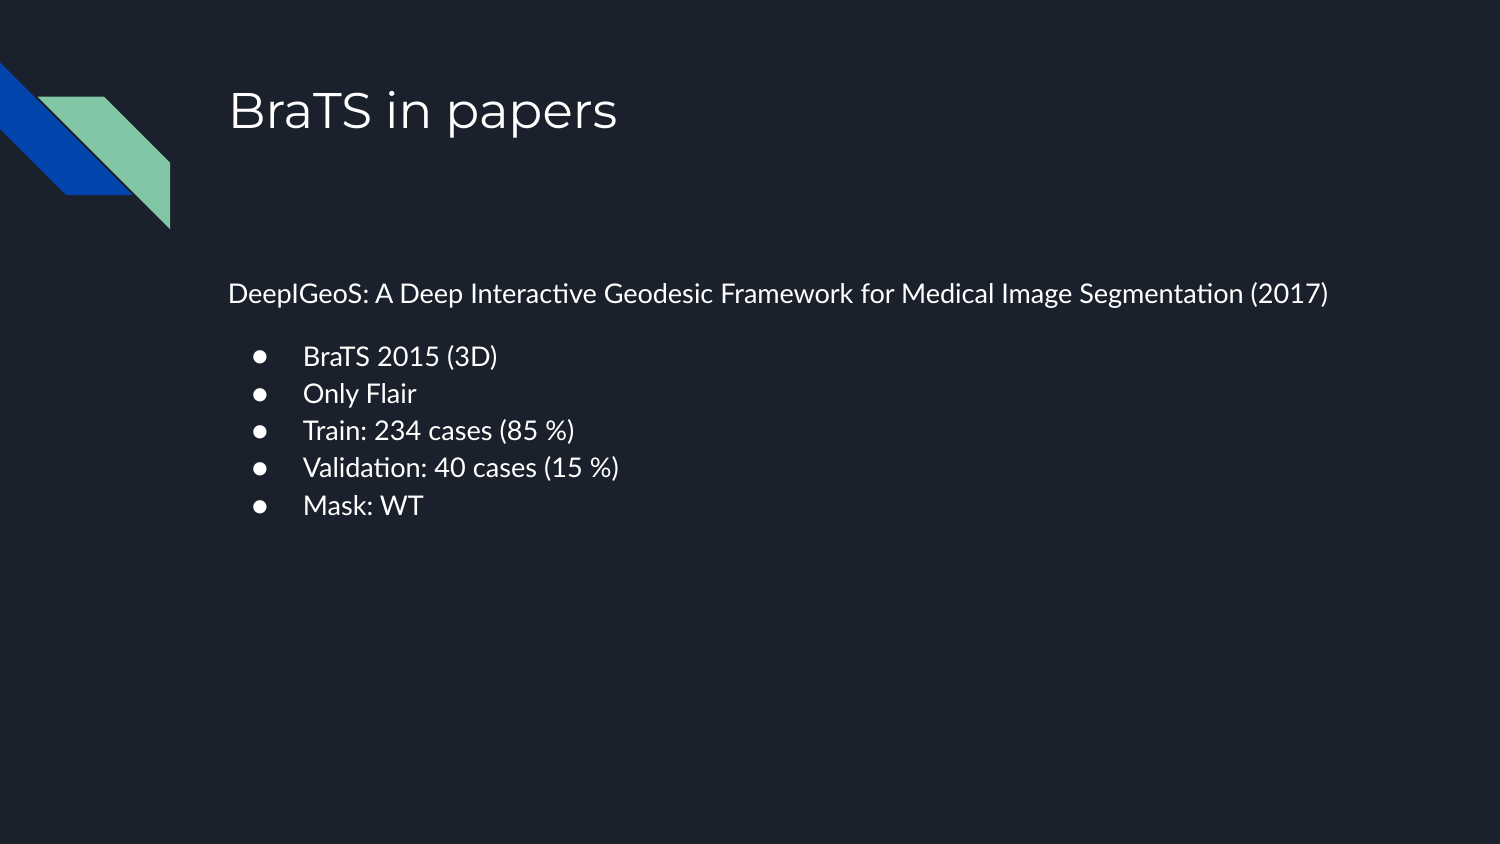

# BraTS in papers
DeepIGeoS: A Deep Interactive Geodesic Framework for Medical Image Segmentation (2017)
BraTS 2015 (3D)
Only Flair
Train: 234 cases (85 %)
Validation: 40 cases (15 %)
Mask: WT